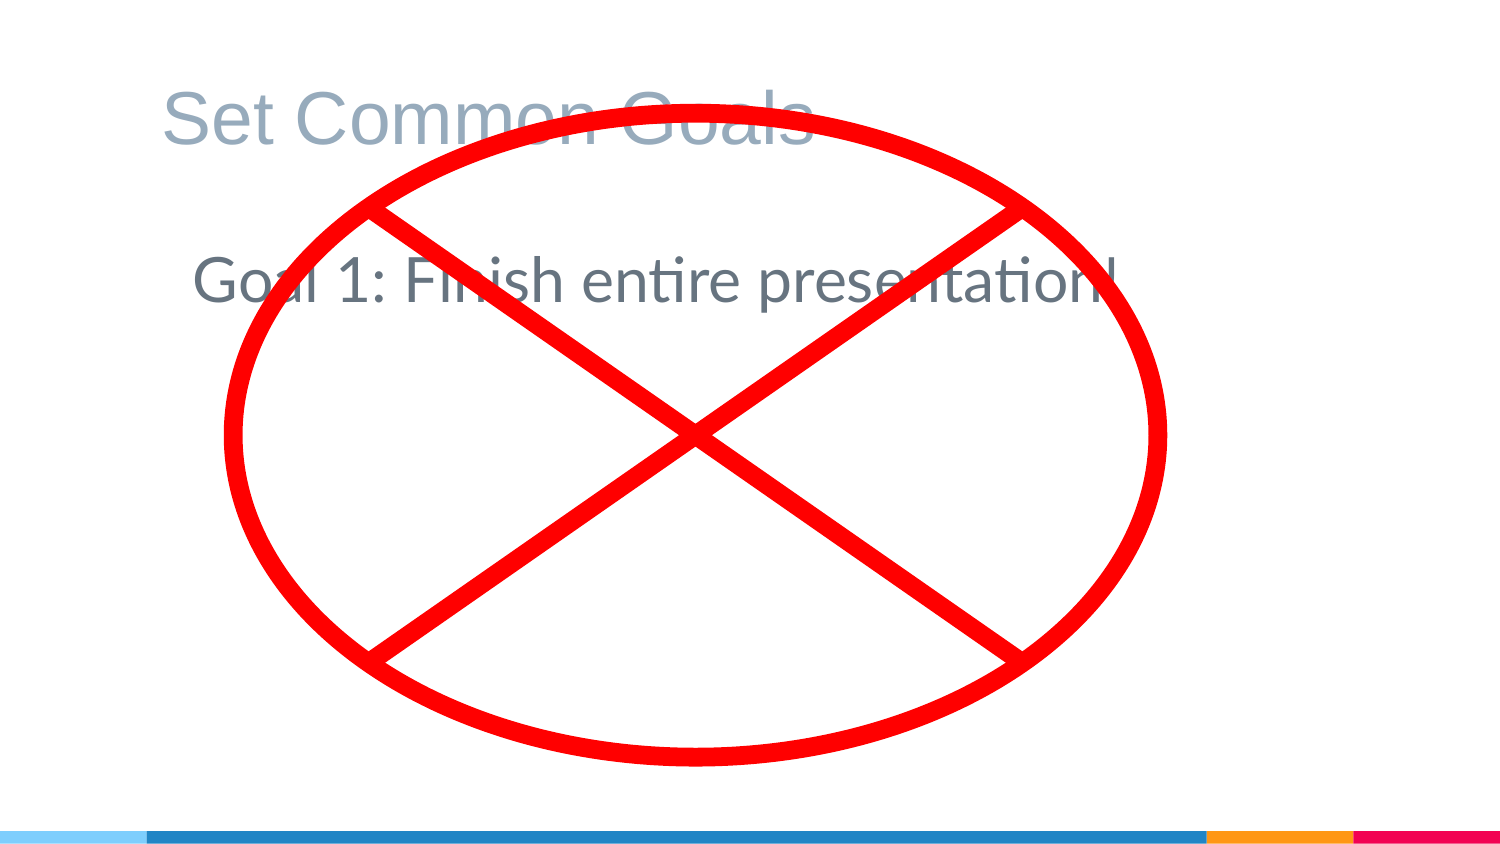

# Set Common Goals

Goal 1: Finish entire presentation!